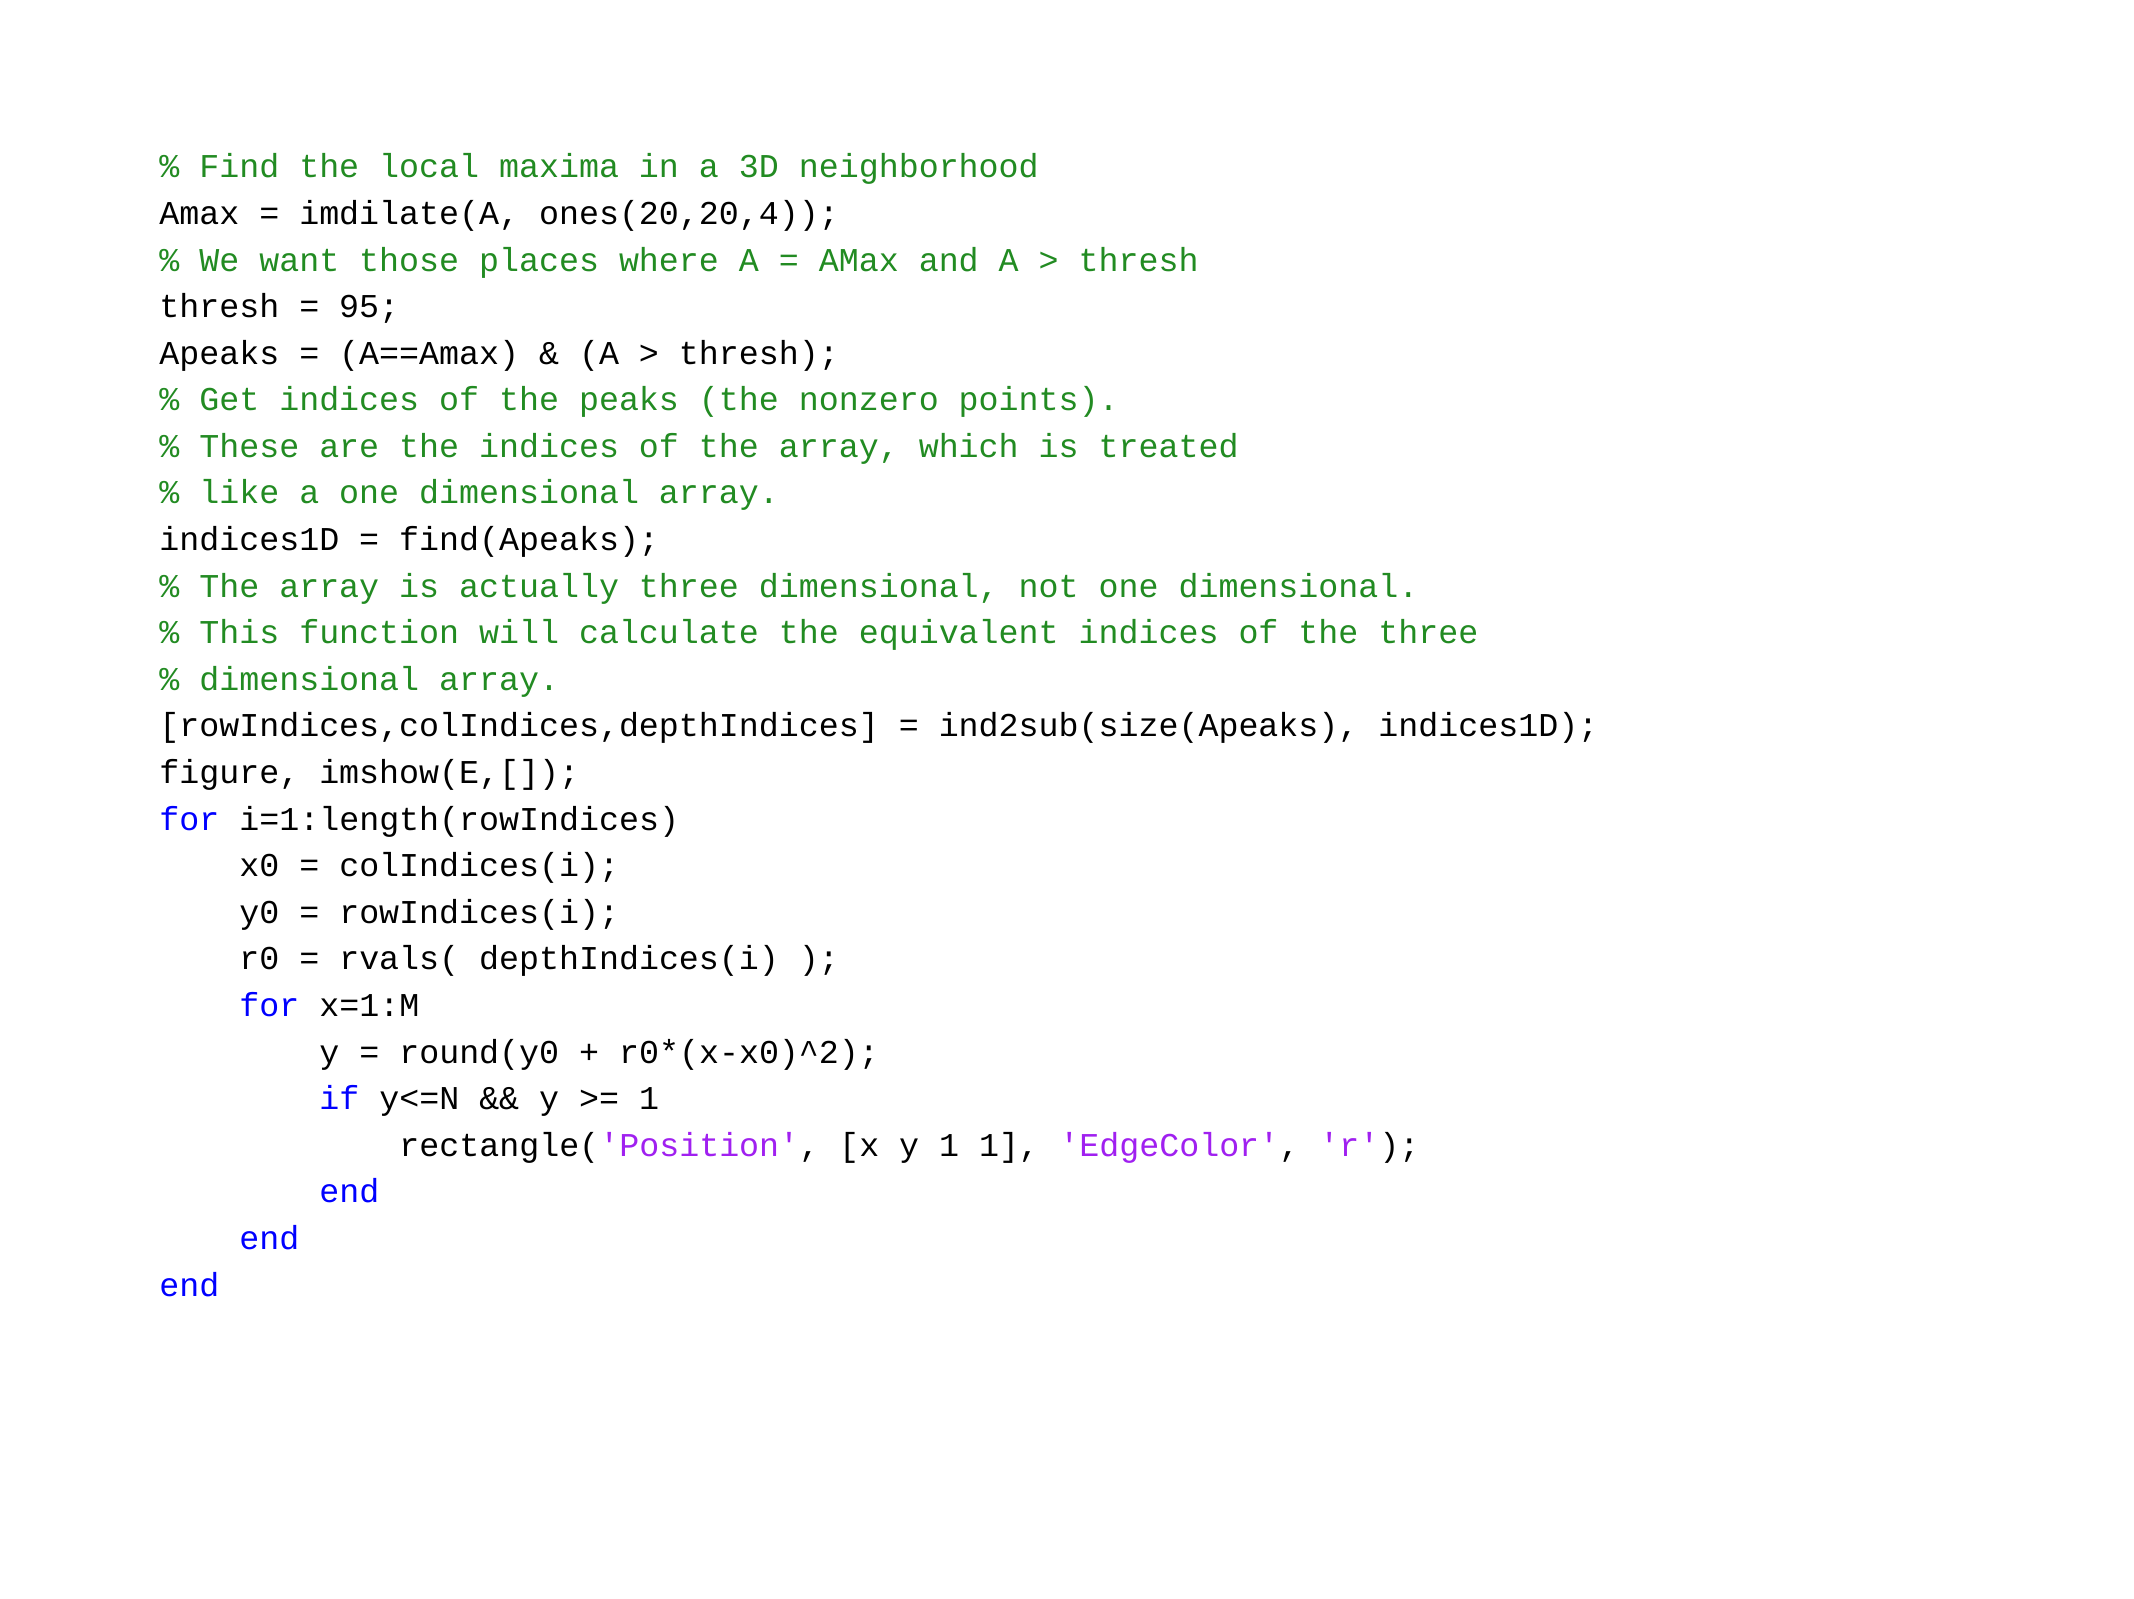

% Find the local maxima in a 3D neighborhood
Amax = imdilate(A, ones(20,20,4));
% We want those places where A = AMax and A > thresh
thresh = 95;
Apeaks = (A==Amax) & (A > thresh);
% Get indices of the peaks (the nonzero points).
% These are the indices of the array, which is treated
% like a one dimensional array.
indices1D = find(Apeaks);
% The array is actually three dimensional, not one dimensional.
% This function will calculate the equivalent indices of the three
% dimensional array.
[rowIndices,colIndices,depthIndices] = ind2sub(size(Apeaks), indices1D);
figure, imshow(E,[]);
for i=1:length(rowIndices)
    x0 = colIndices(i);
    y0 = rowIndices(i);
    r0 = rvals( depthIndices(i) );
    for x=1:M
        y = round(y0 + r0*(x-x0)^2);
        if y<=N && y >= 1
            rectangle('Position', [x y 1 1], 'EdgeColor', 'r');
        end
    end
end